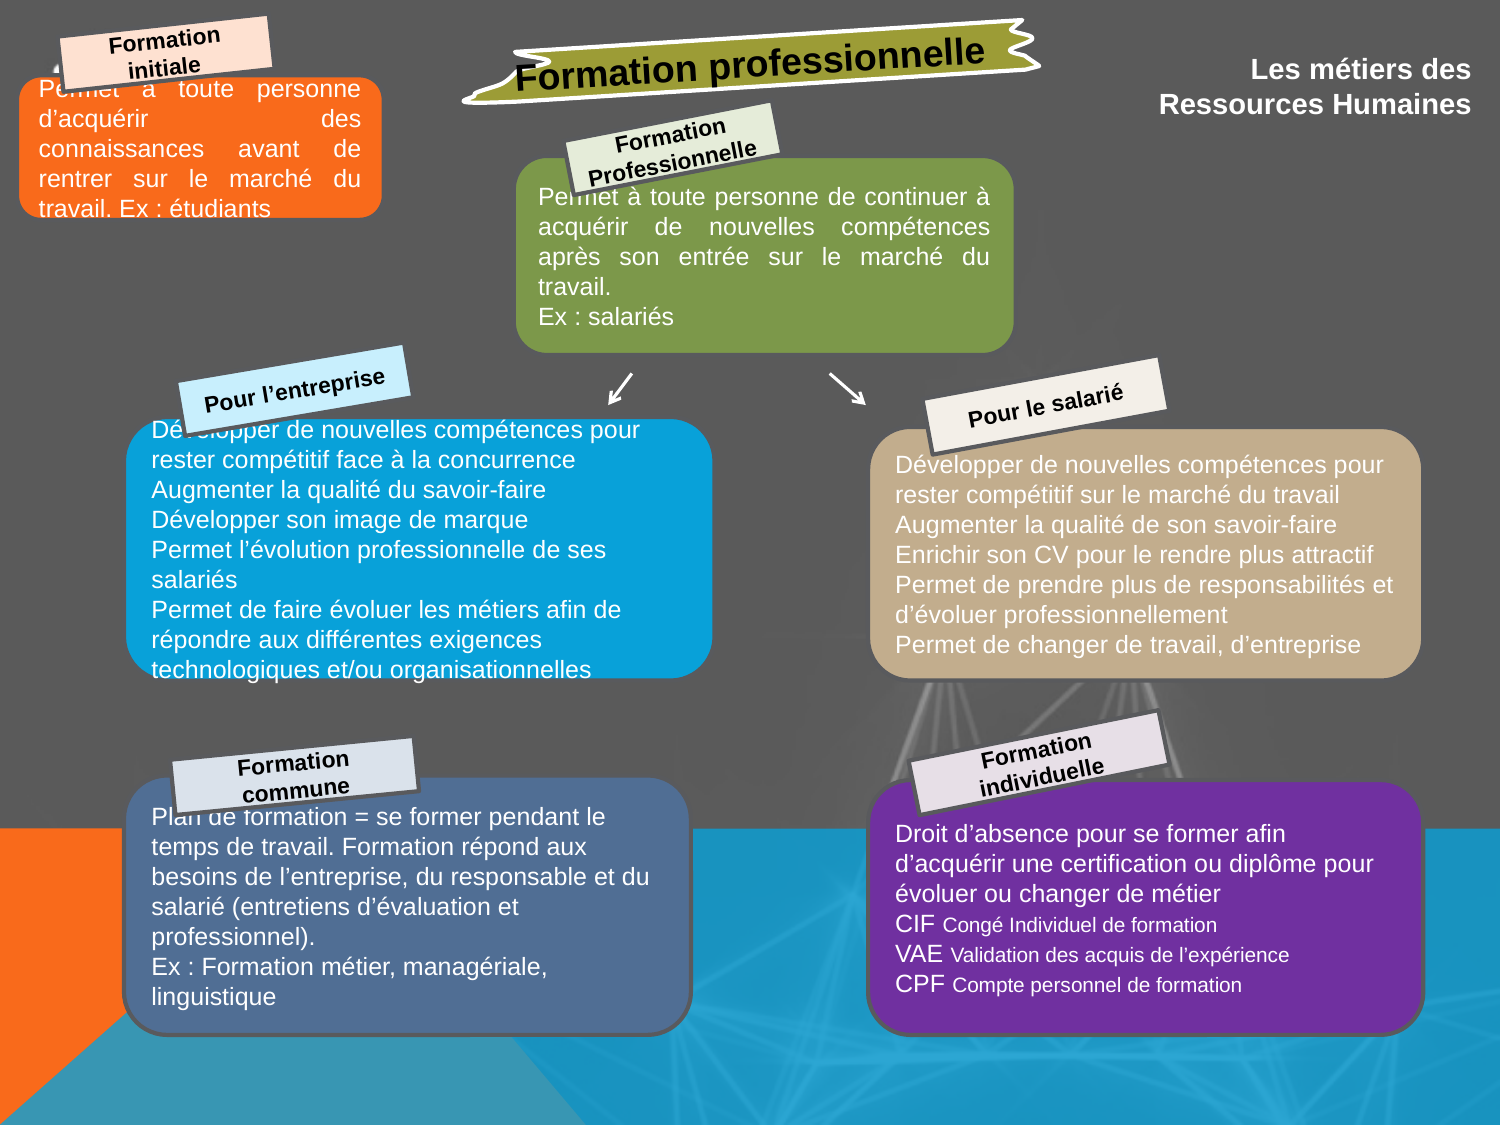

Formation initiale
Formation professionnelle
Les métiers des Ressources Humaines

Permet à toute personne d’acquérir des connaissances avant de rentrer sur le marché du travail. Ex : étudiants
Formation Professionnelle
Permet à toute personne de continuer à acquérir de nouvelles compétences après son entrée sur le marché du travail.
Ex : salariés
Pour l’entreprise
Pour le salarié
Développer de nouvelles compétences pour rester compétitif face à la concurrence
Augmenter la qualité du savoir-faire
Développer son image de marque
Permet l’évolution professionnelle de ses salariés
Permet de faire évoluer les métiers afin de répondre aux différentes exigences technologiques et/ou organisationnelles

Développer de nouvelles compétences pour rester compétitif sur le marché du travail
Augmenter la qualité de son savoir-faire
Enrichir son CV pour le rendre plus attractif
Permet de prendre plus de responsabilités et d’évoluer professionnellement
Permet de changer de travail, d’entreprise

Formation individuelle
Formation commune
Plan de formation = se former pendant le temps de travail. Formation répond aux besoins de l’entreprise, du responsable et du salarié (entretiens d’évaluation et professionnel).
Ex : Formation métier, managériale, linguistique

Droit d’absence pour se former afin d’acquérir une certification ou diplôme pour évoluer ou changer de métier
CIF Congé Individuel de formation
VAE Validation des acquis de l’expérience
CPF Compte personnel de formation